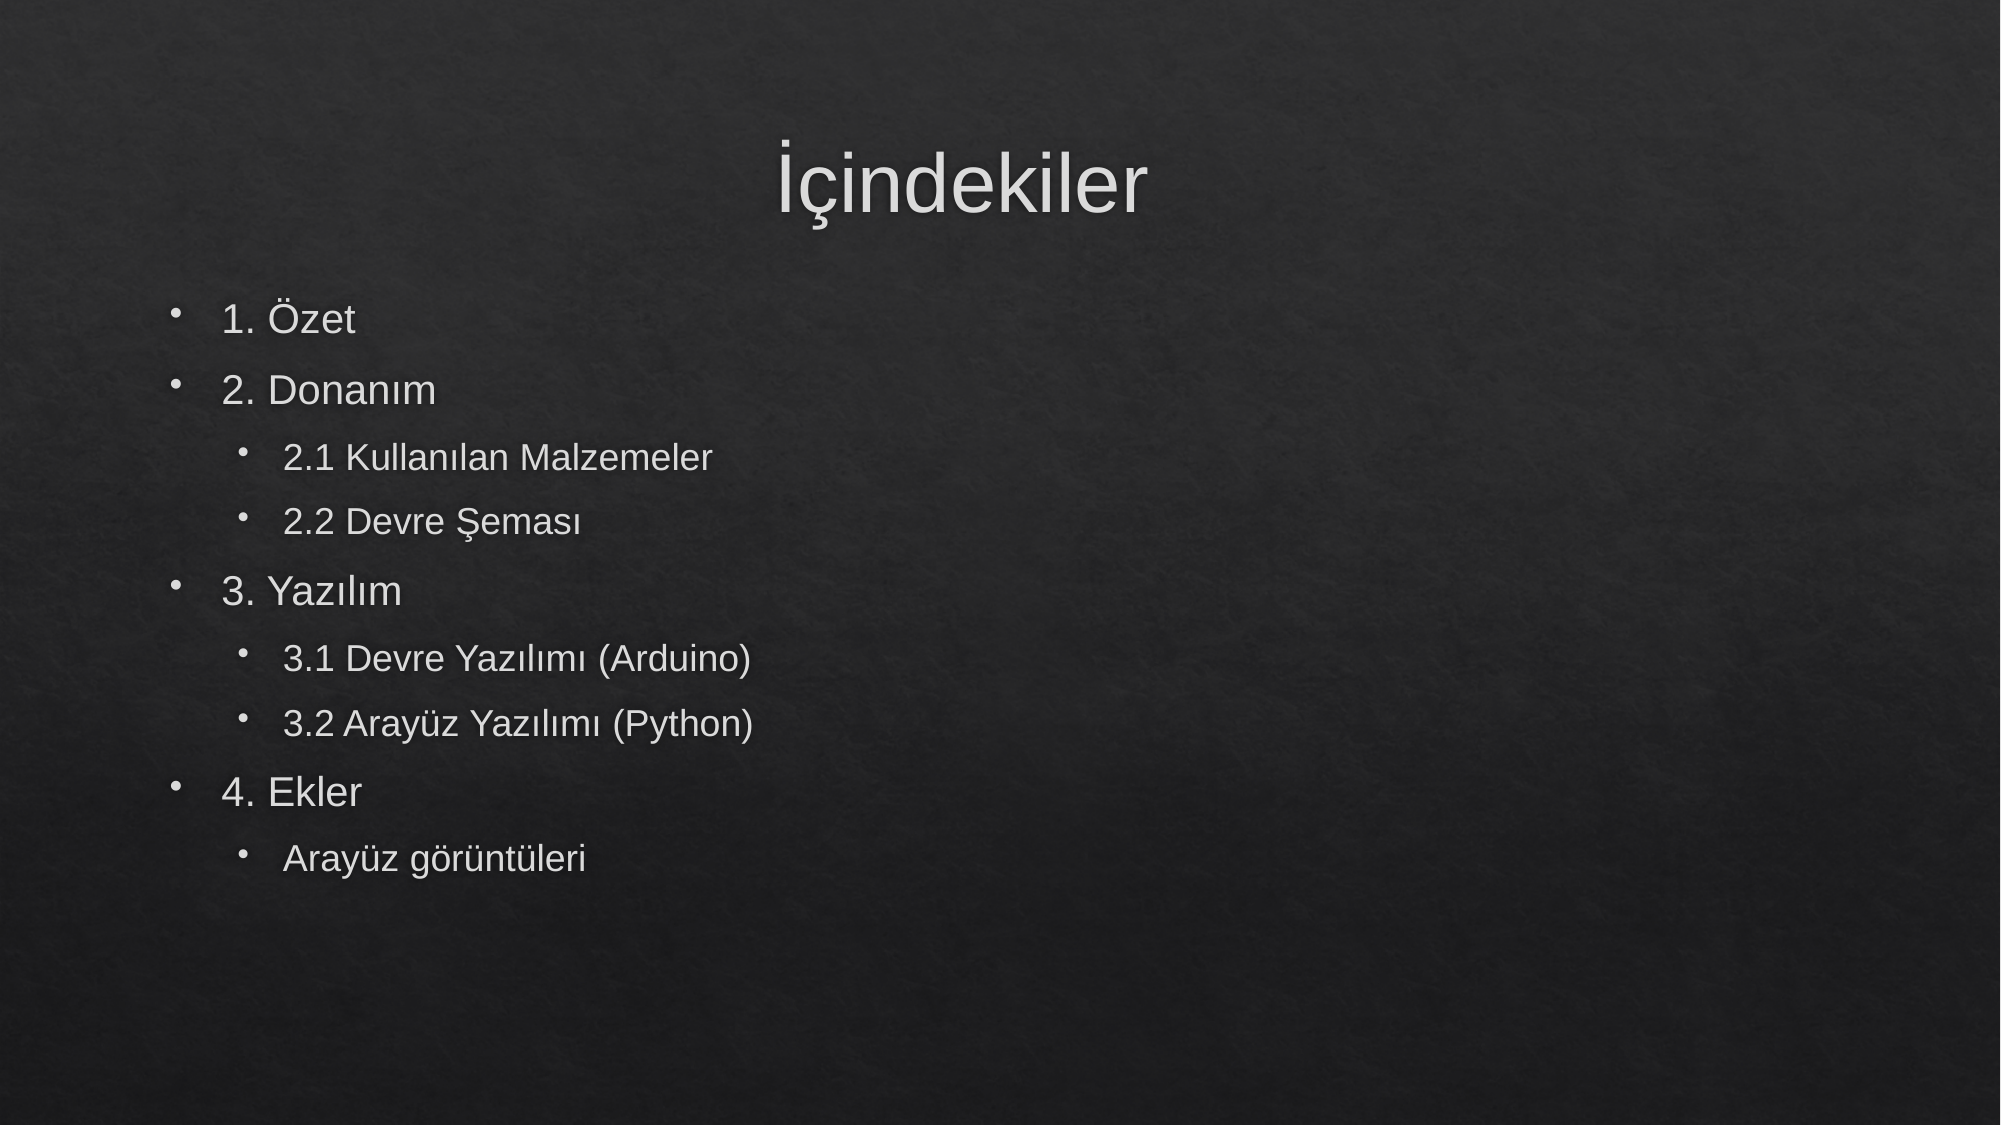

# İçindekiler
1. Özet
2. Donanım
2.1 Kullanılan Malzemeler
2.2 Devre Şeması
3. Yazılım
3.1 Devre Yazılımı (Arduino)
3.2 Arayüz Yazılımı (Python)
4. Ekler
Arayüz görüntüleri